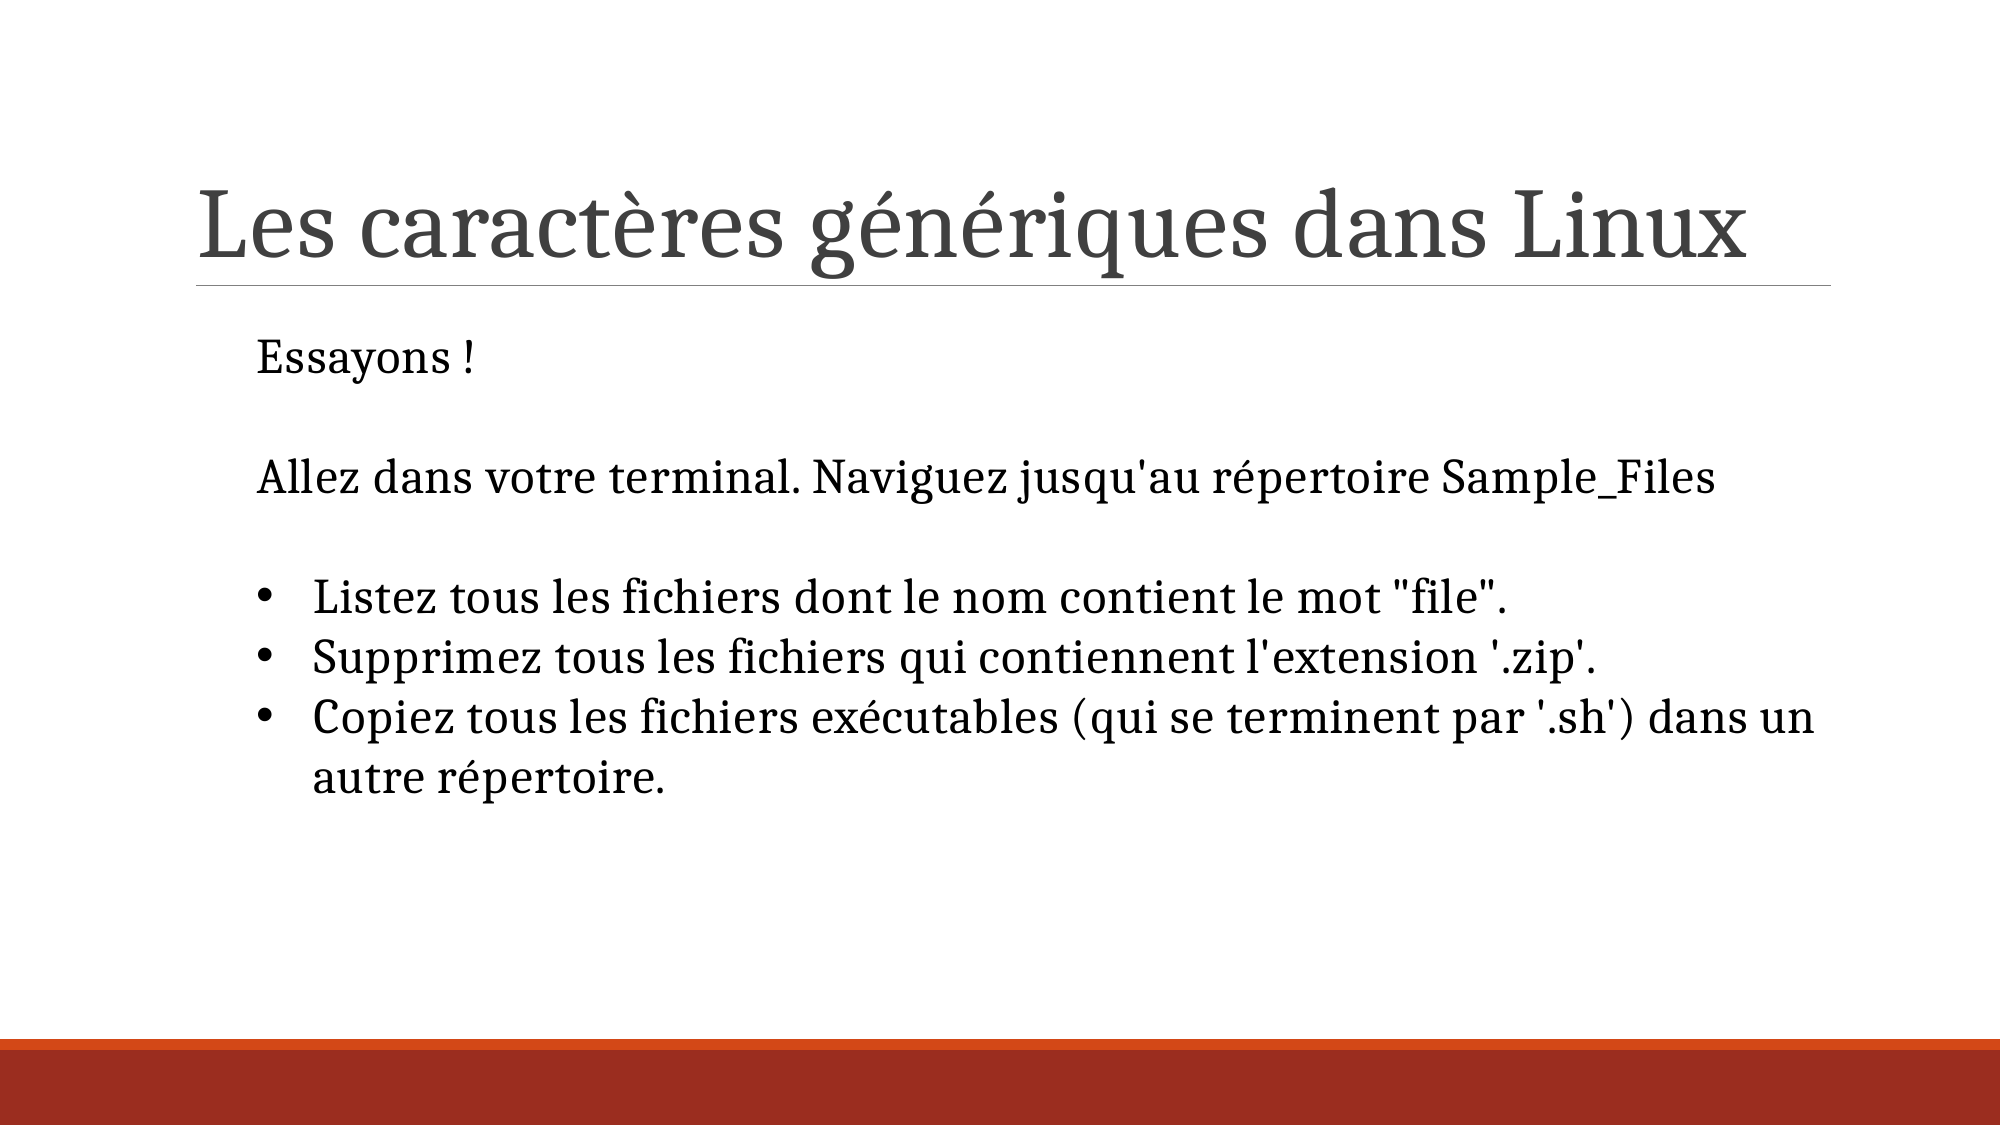

# Les caractères génériques dans Linux
Essayons !

Allez dans votre terminal. Naviguez jusqu'au répertoire Sample_Files

Listez tous les fichiers dont le nom contient le mot "file".
Supprimez tous les fichiers qui contiennent l'extension '.zip'.
Copiez tous les fichiers exécutables (qui se terminent par '.sh') dans un autre répertoire.